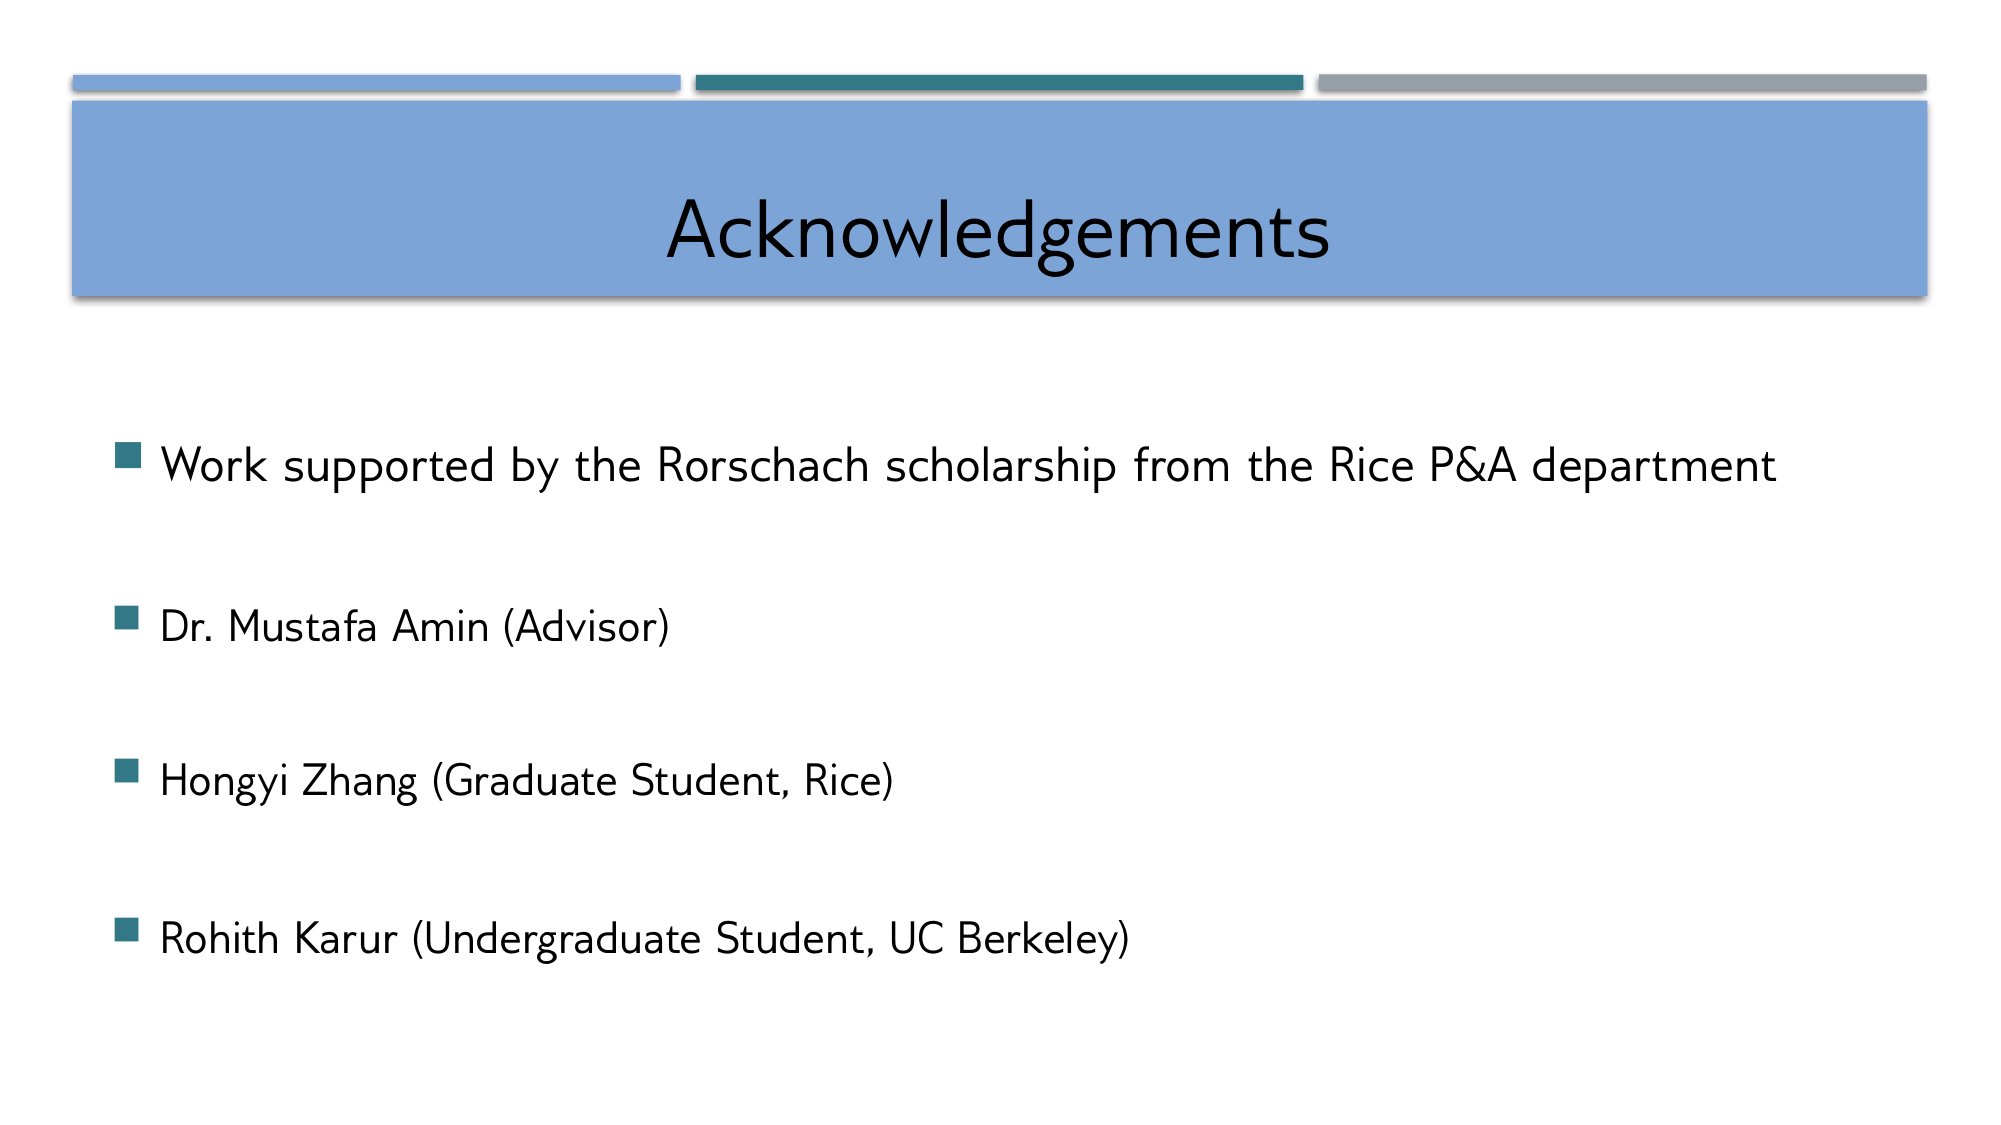

# Acknowledgements
Work supported by the Rorschach scholarship from the Rice P&A department

Dr. Mustafa Amin (Advisor)

Hongyi Zhang (Graduate Student, Rice)

Rohith Karur (Undergraduate Student, UC Berkeley)